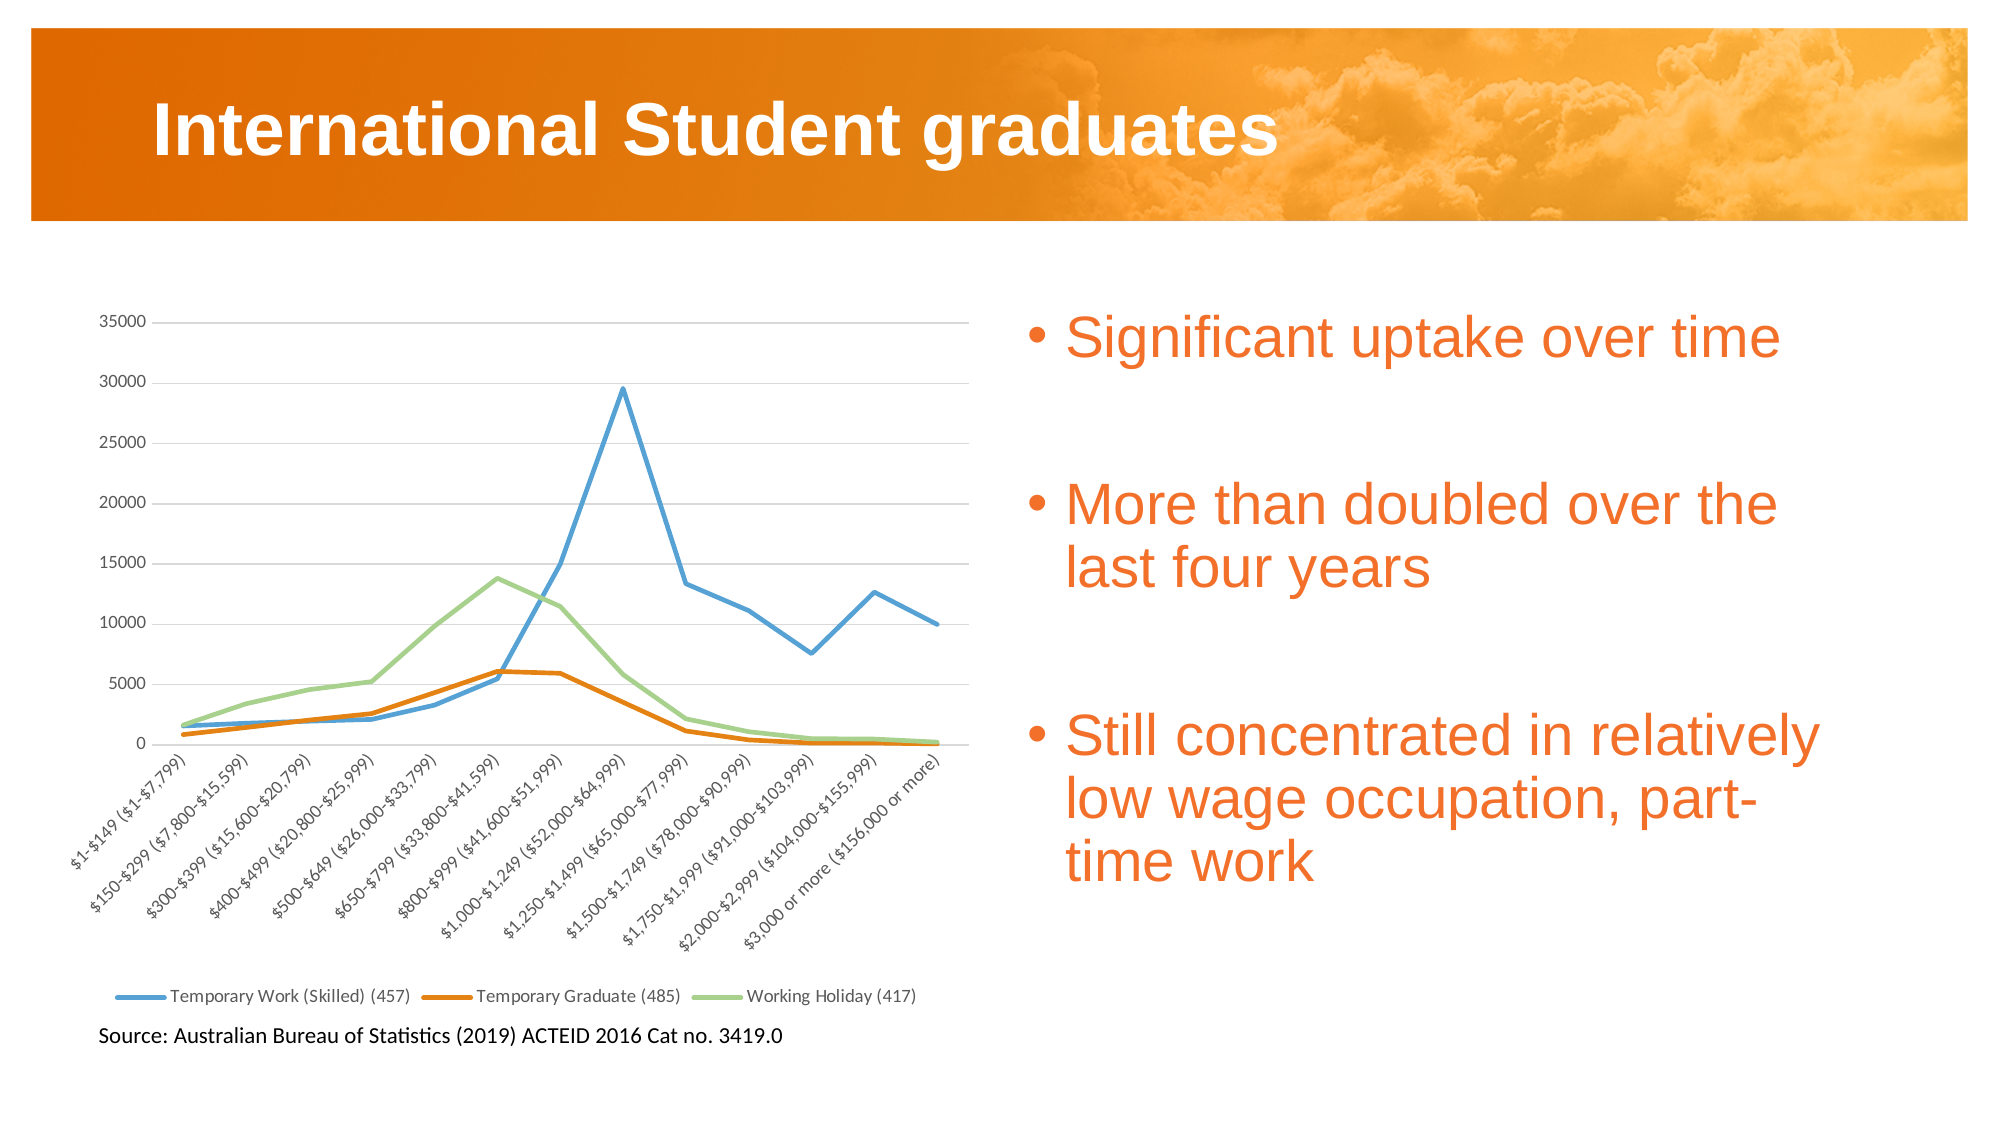

# International Student graduates

### Chart

| Category | Temporary Work (Skilled) (457) | Temporary Graduate (485) | Working Holiday (417) |
|---|---|---|---|
| $1-$149 ($1-$7,799) | 1559.4 | 843.2 | 1638.6 |
| $150-$299 ($7,800-$15,599) | 1785.0 | 1434.4 | 3402.3 |
| $300-$399 ($15,600-$20,799) | 1956.2 | 2044.8 | 4570.6 |
| $400-$499 ($20,800-$25,999) | 2104.8 | 2586.3 | 5239.4 |
| $500-$649 ($26,000-$33,799) | 3292.4 | 4325.7 | 9849.1 |
| $650-$799 ($33,800-$41,599) | 5469.7 | 6087.6 | 13822.1 |
| $800-$999 ($41,600-$51,999) | 14984.9 | 5932.7 | 11484.2 |
| $1,000-$1,249 ($52,000-$64,999) | 29575.5 | 3532.9 | 5830.6 |
| $1,250-$1,499 ($65,000-$77,999) | 13373.6 | 1143.2 | 2155.5 |
| $1,500-$1,749 ($78,000-$90,999) | 11138.7 | 404.8 | 1086.1 |
| $1,750-$1,999 ($91,000-$103,999) | 7569.0 | 140.5 | 505.3 |
| $2,000-$2,999 ($104,000-$155,999) | 12670.1 | 142.7 | 471.9 |
| $3,000 or more ($156,000 or more) | 9988.6 | 69.6 | 215.9 |
Significant uptake over time

More than doubled over the last four years

Still concentrated in relatively low wage occupation, part-time work
Source: Australian Bureau of Statistics (2019) ACTEID 2016 Cat no. 3419.0